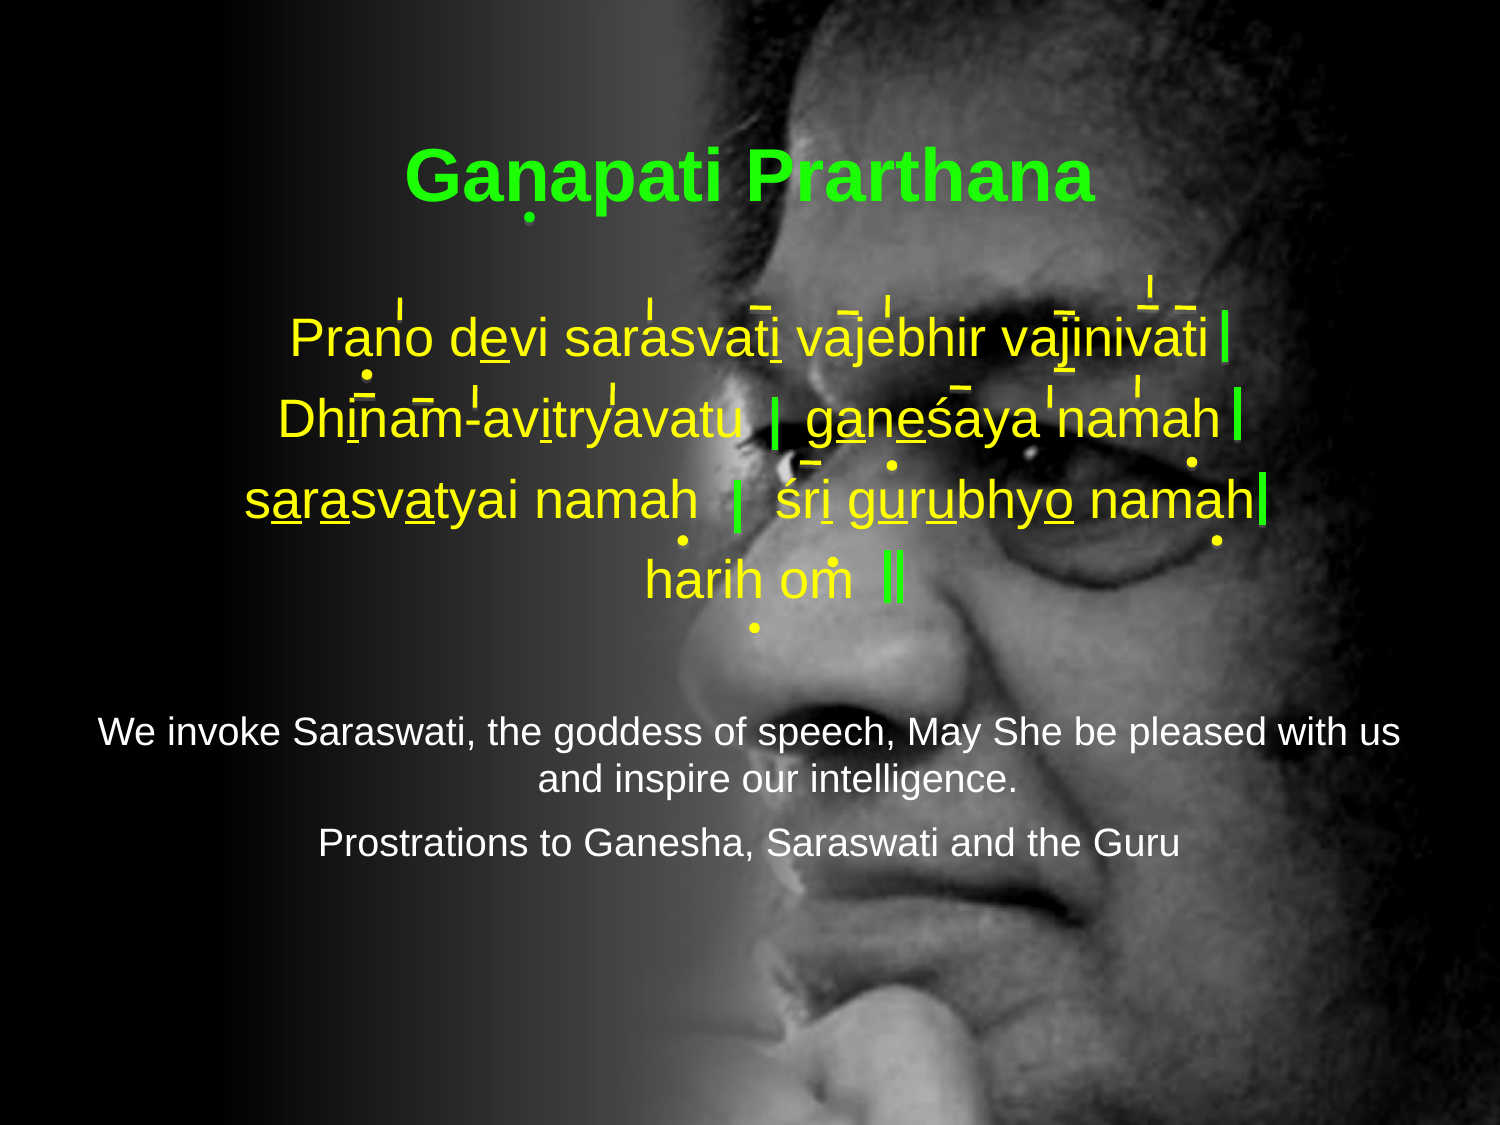

Ganapati Prarthana

Prano devi sarasvati vajebhir vajinivati
Dhinam-avitryavatu    ganeśaya namah
sarasvatyai namah     śri gurubhyo namah
harih om

We invoke Saraswati, the goddess of speech, May She be pleased with us and inspire our intelligence.
Prostrations to Ganesha, Saraswati and the Guru